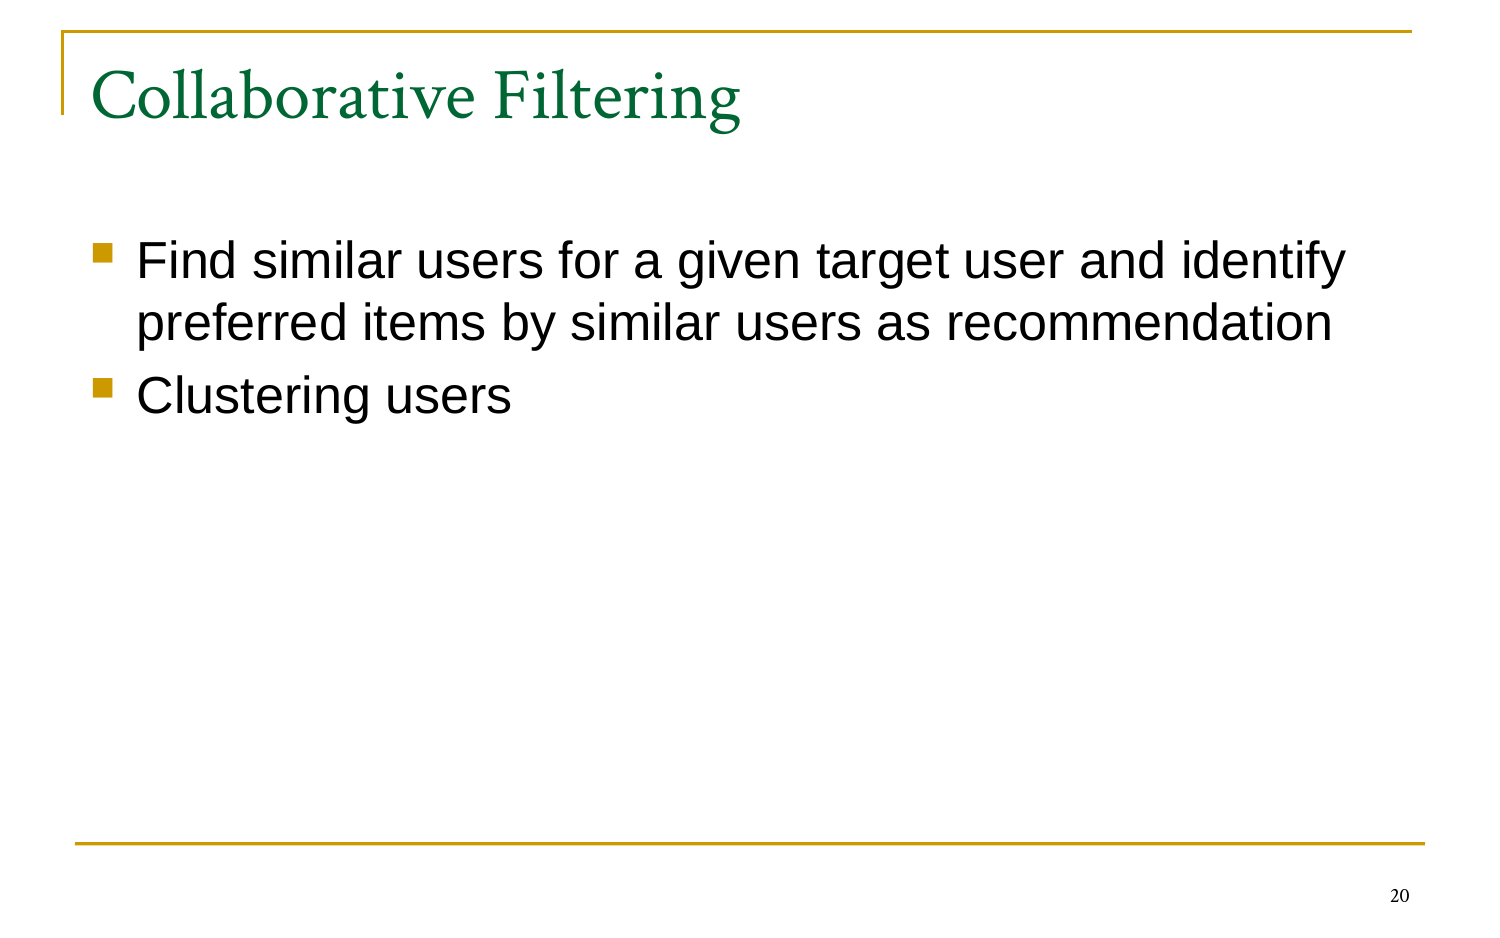

# Collaborative Filtering
Find similar users for a given target user and identify preferred items by similar users as recommendation
Clustering users
20